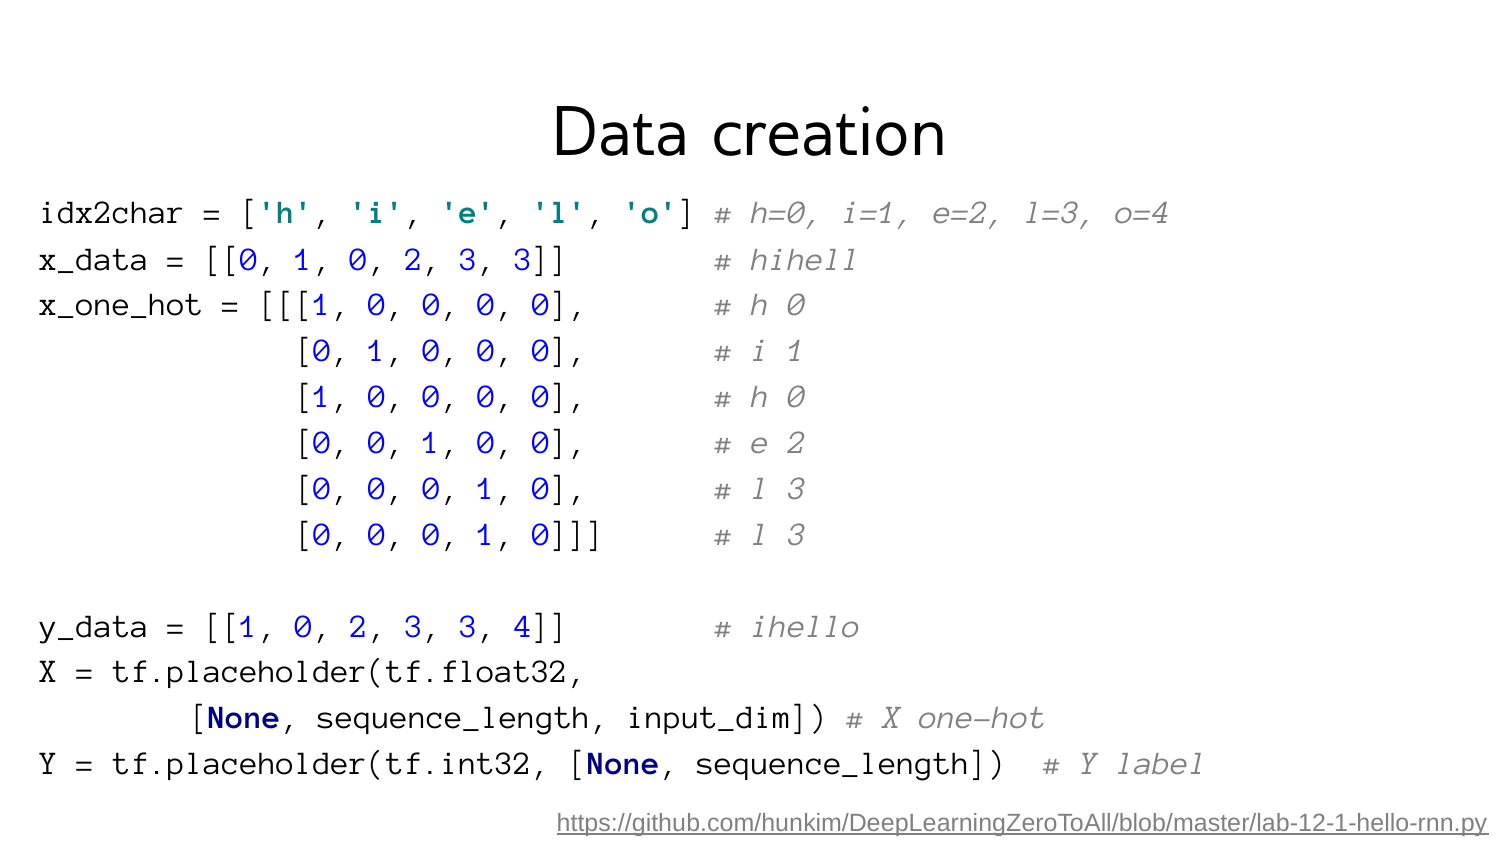

# Data creation
idx2char = ['h', 'i', 'e', 'l', 'o'] # h=0, i=1, e=2, l=3, o=4
x_data = [[0, 1, 0, 2, 3, 3]]        # hihell
x_one_hot = [[[1, 0, 0, 0, 0],       # h 0
              [0, 1, 0, 0, 0],       # i 1
              [1, 0, 0, 0, 0],       # h 0
              [0, 0, 1, 0, 0],       # e 2
              [0, 0, 0, 1, 0],       # l 3
              [0, 0, 0, 1, 0]]]      # l 3

y_data = [[1, 0, 2, 3, 3, 4]]        # ihello
X = tf.placeholder(tf.float32,
[None, sequence_length, input_dim]) # X one-hot
Y = tf.placeholder(tf.int32, [None, sequence_length])  # Y label
https://github.com/hunkim/DeepLearningZeroToAll/blob/master/lab-12-1-hello-rnn.py